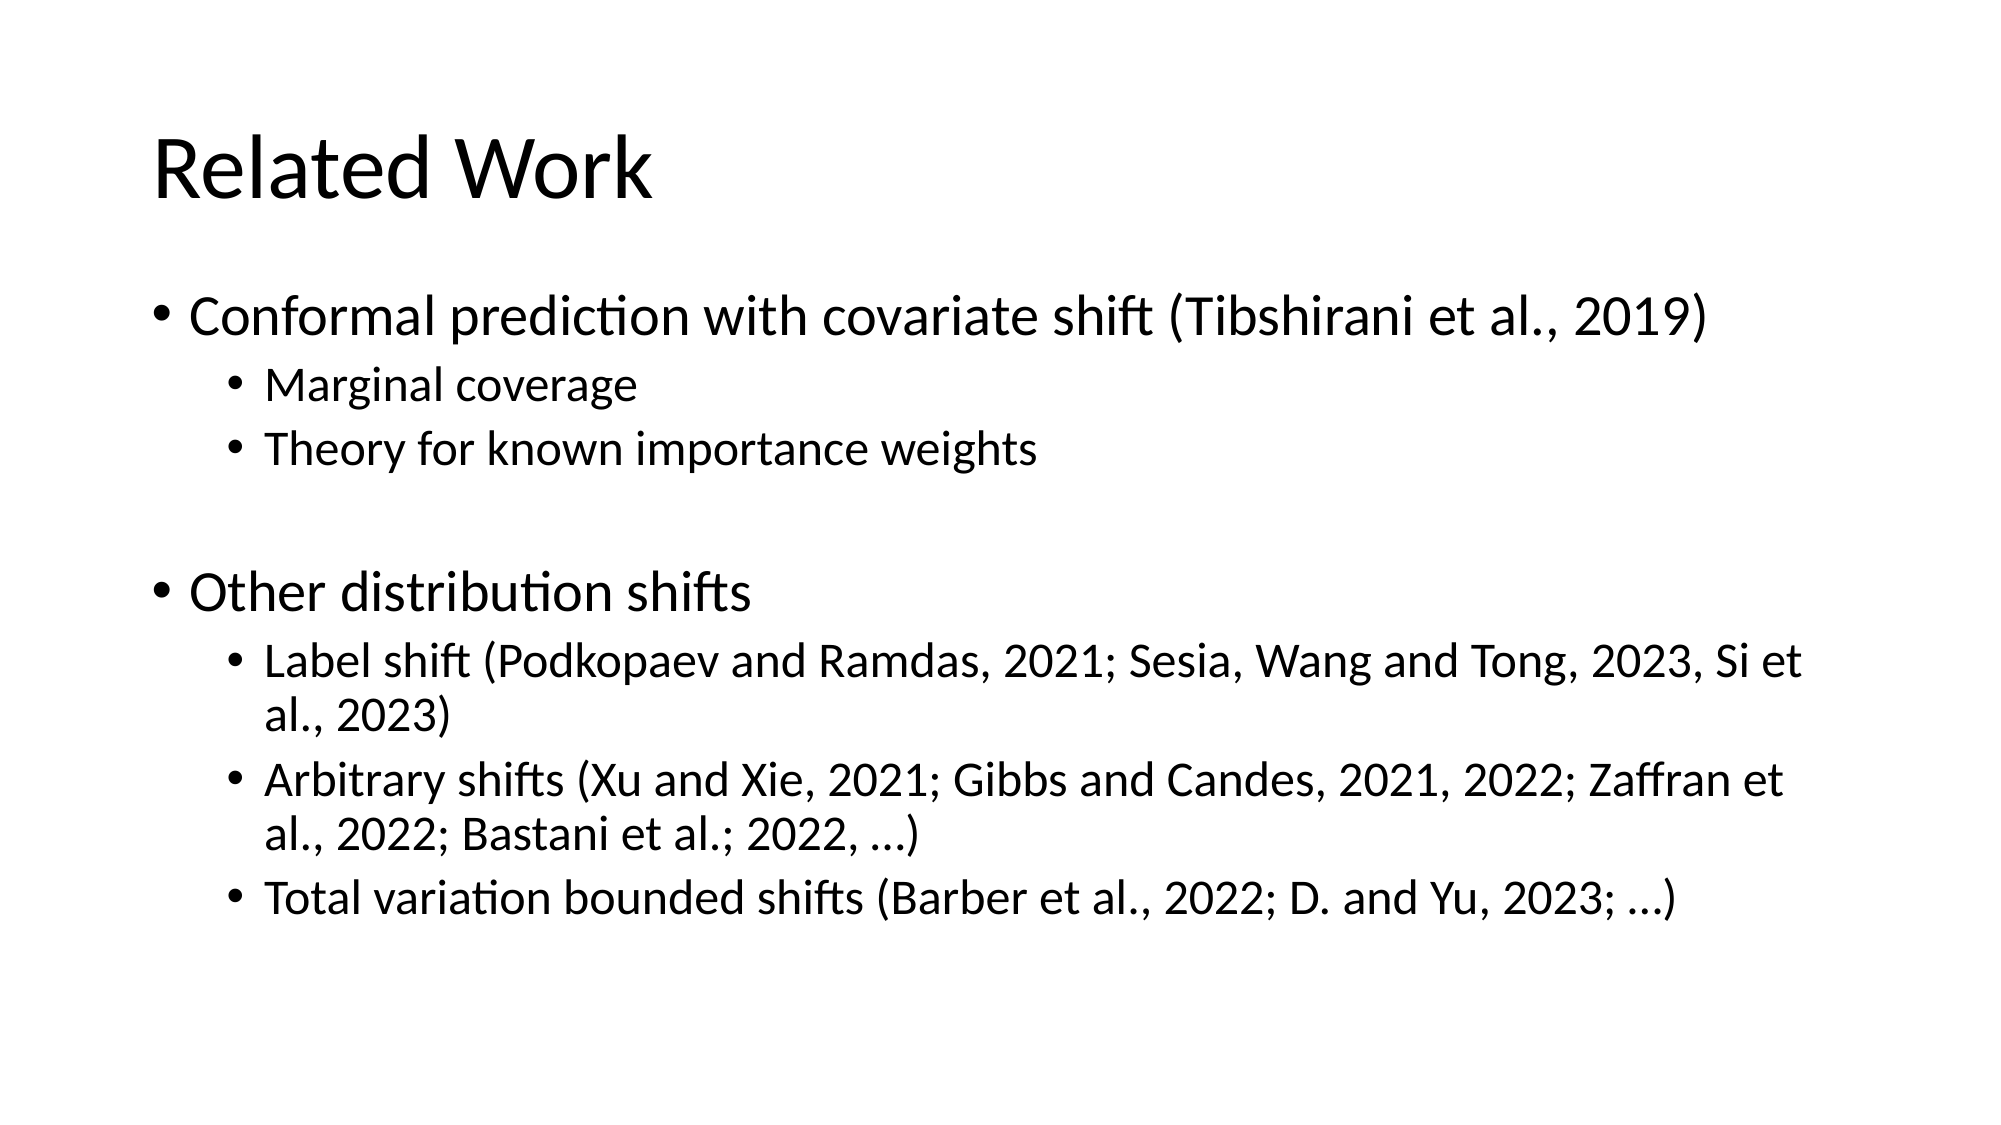

# Related Work
Conformal prediction with covariate shift (Tibshirani et al., 2019)
Marginal coverage
Theory for known importance weights

Other distribution shifts
Label shift (Podkopaev and Ramdas, 2021; Sesia, Wang and Tong, 2023, Si et al., 2023)
Arbitrary shifts (Xu and Xie, 2021; Gibbs and Candes, 2021, 2022; Zaffran et al., 2022; Bastani et al.; 2022, …)
Total variation bounded shifts (Barber et al., 2022; D. and Yu, 2023; …)